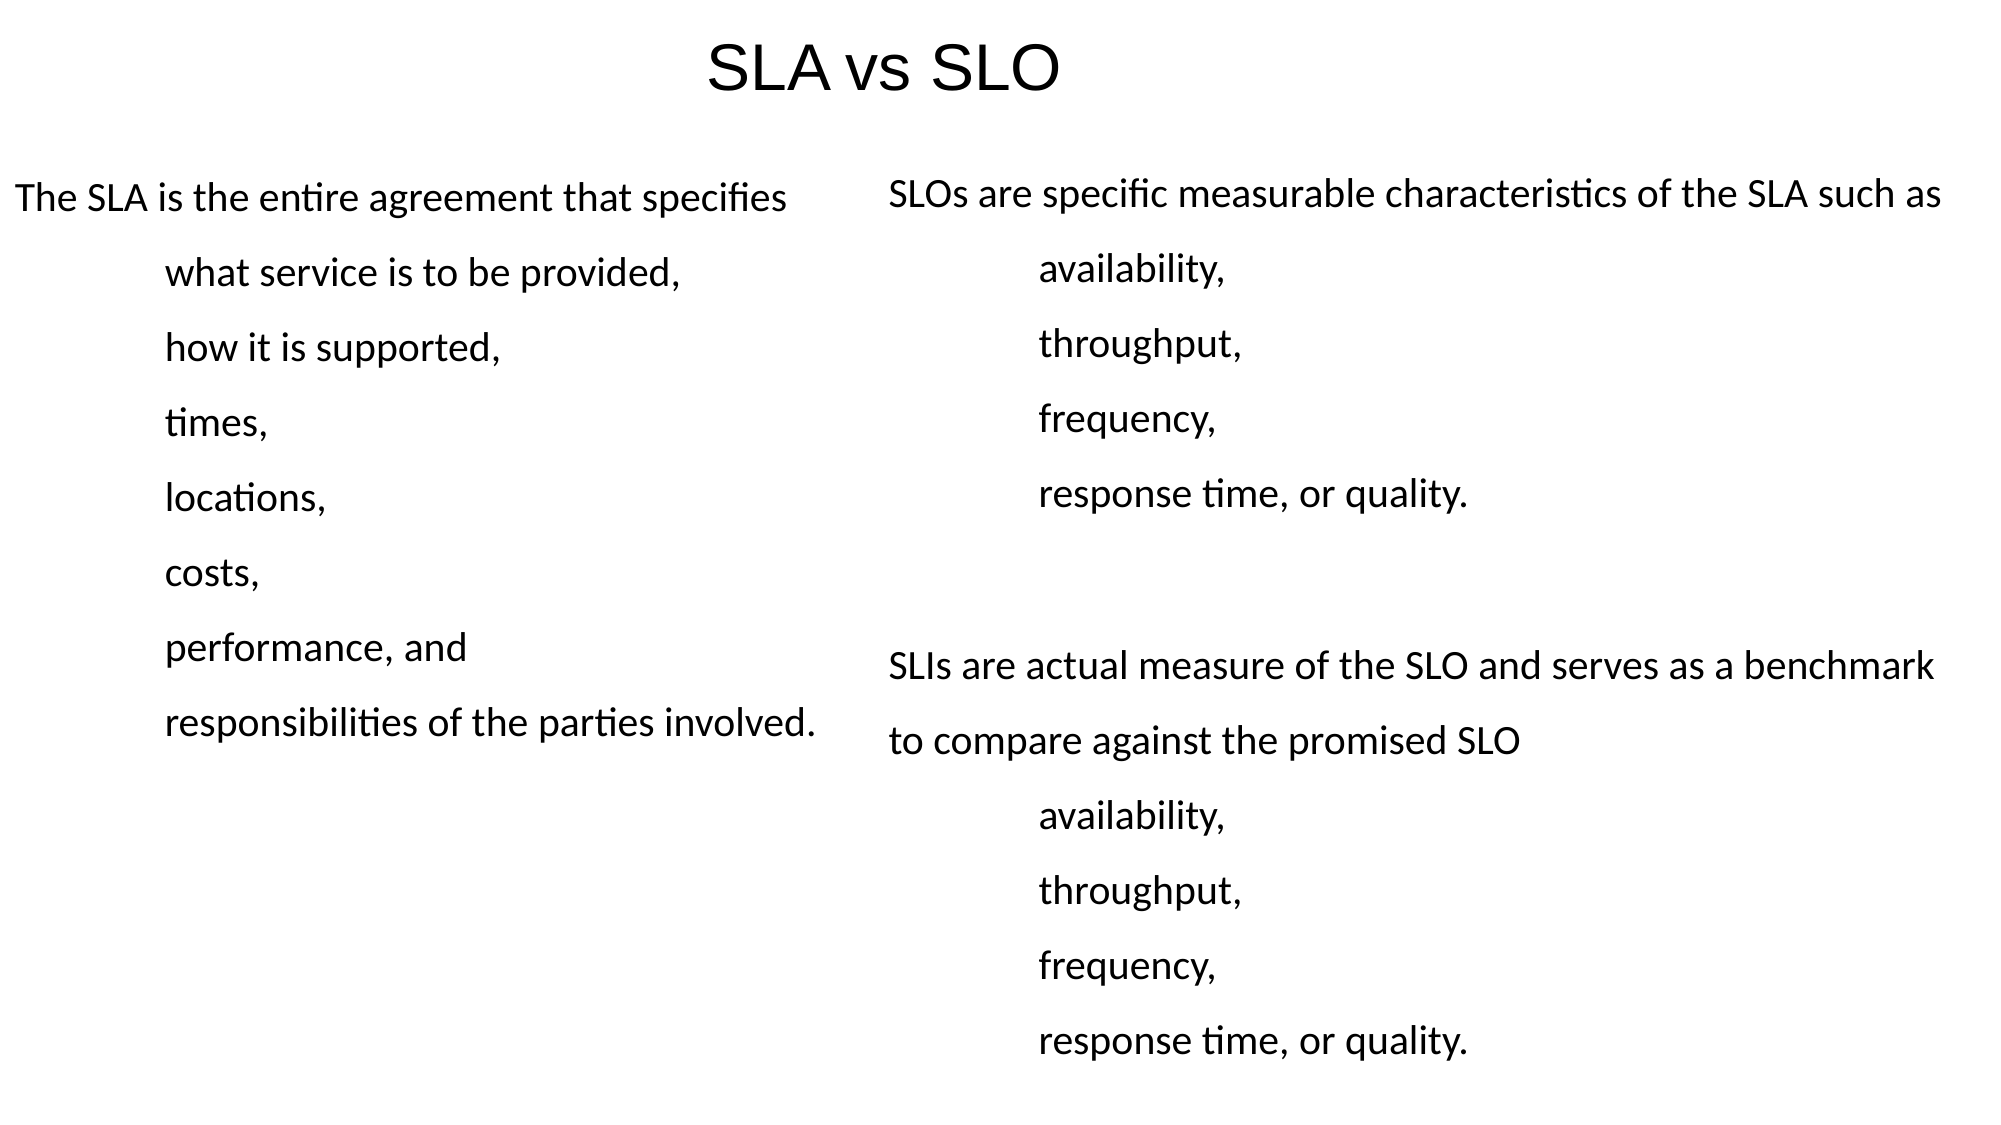

SLA vs SLO
SLOs are specific measurable characteristics of the SLA such as
	availability,
	throughput,
	frequency,
	response time, or quality.
The SLA is the entire agreement that specifies
	what service is to be provided,
	how it is supported,
	times,
	locations,
	costs,
	performance, and
	responsibilities of the parties involved.
SLIs are actual measure of the SLO and serves as a benchmark to compare against the promised SLO
	availability,
	throughput,
	frequency,
	response time, or quality.